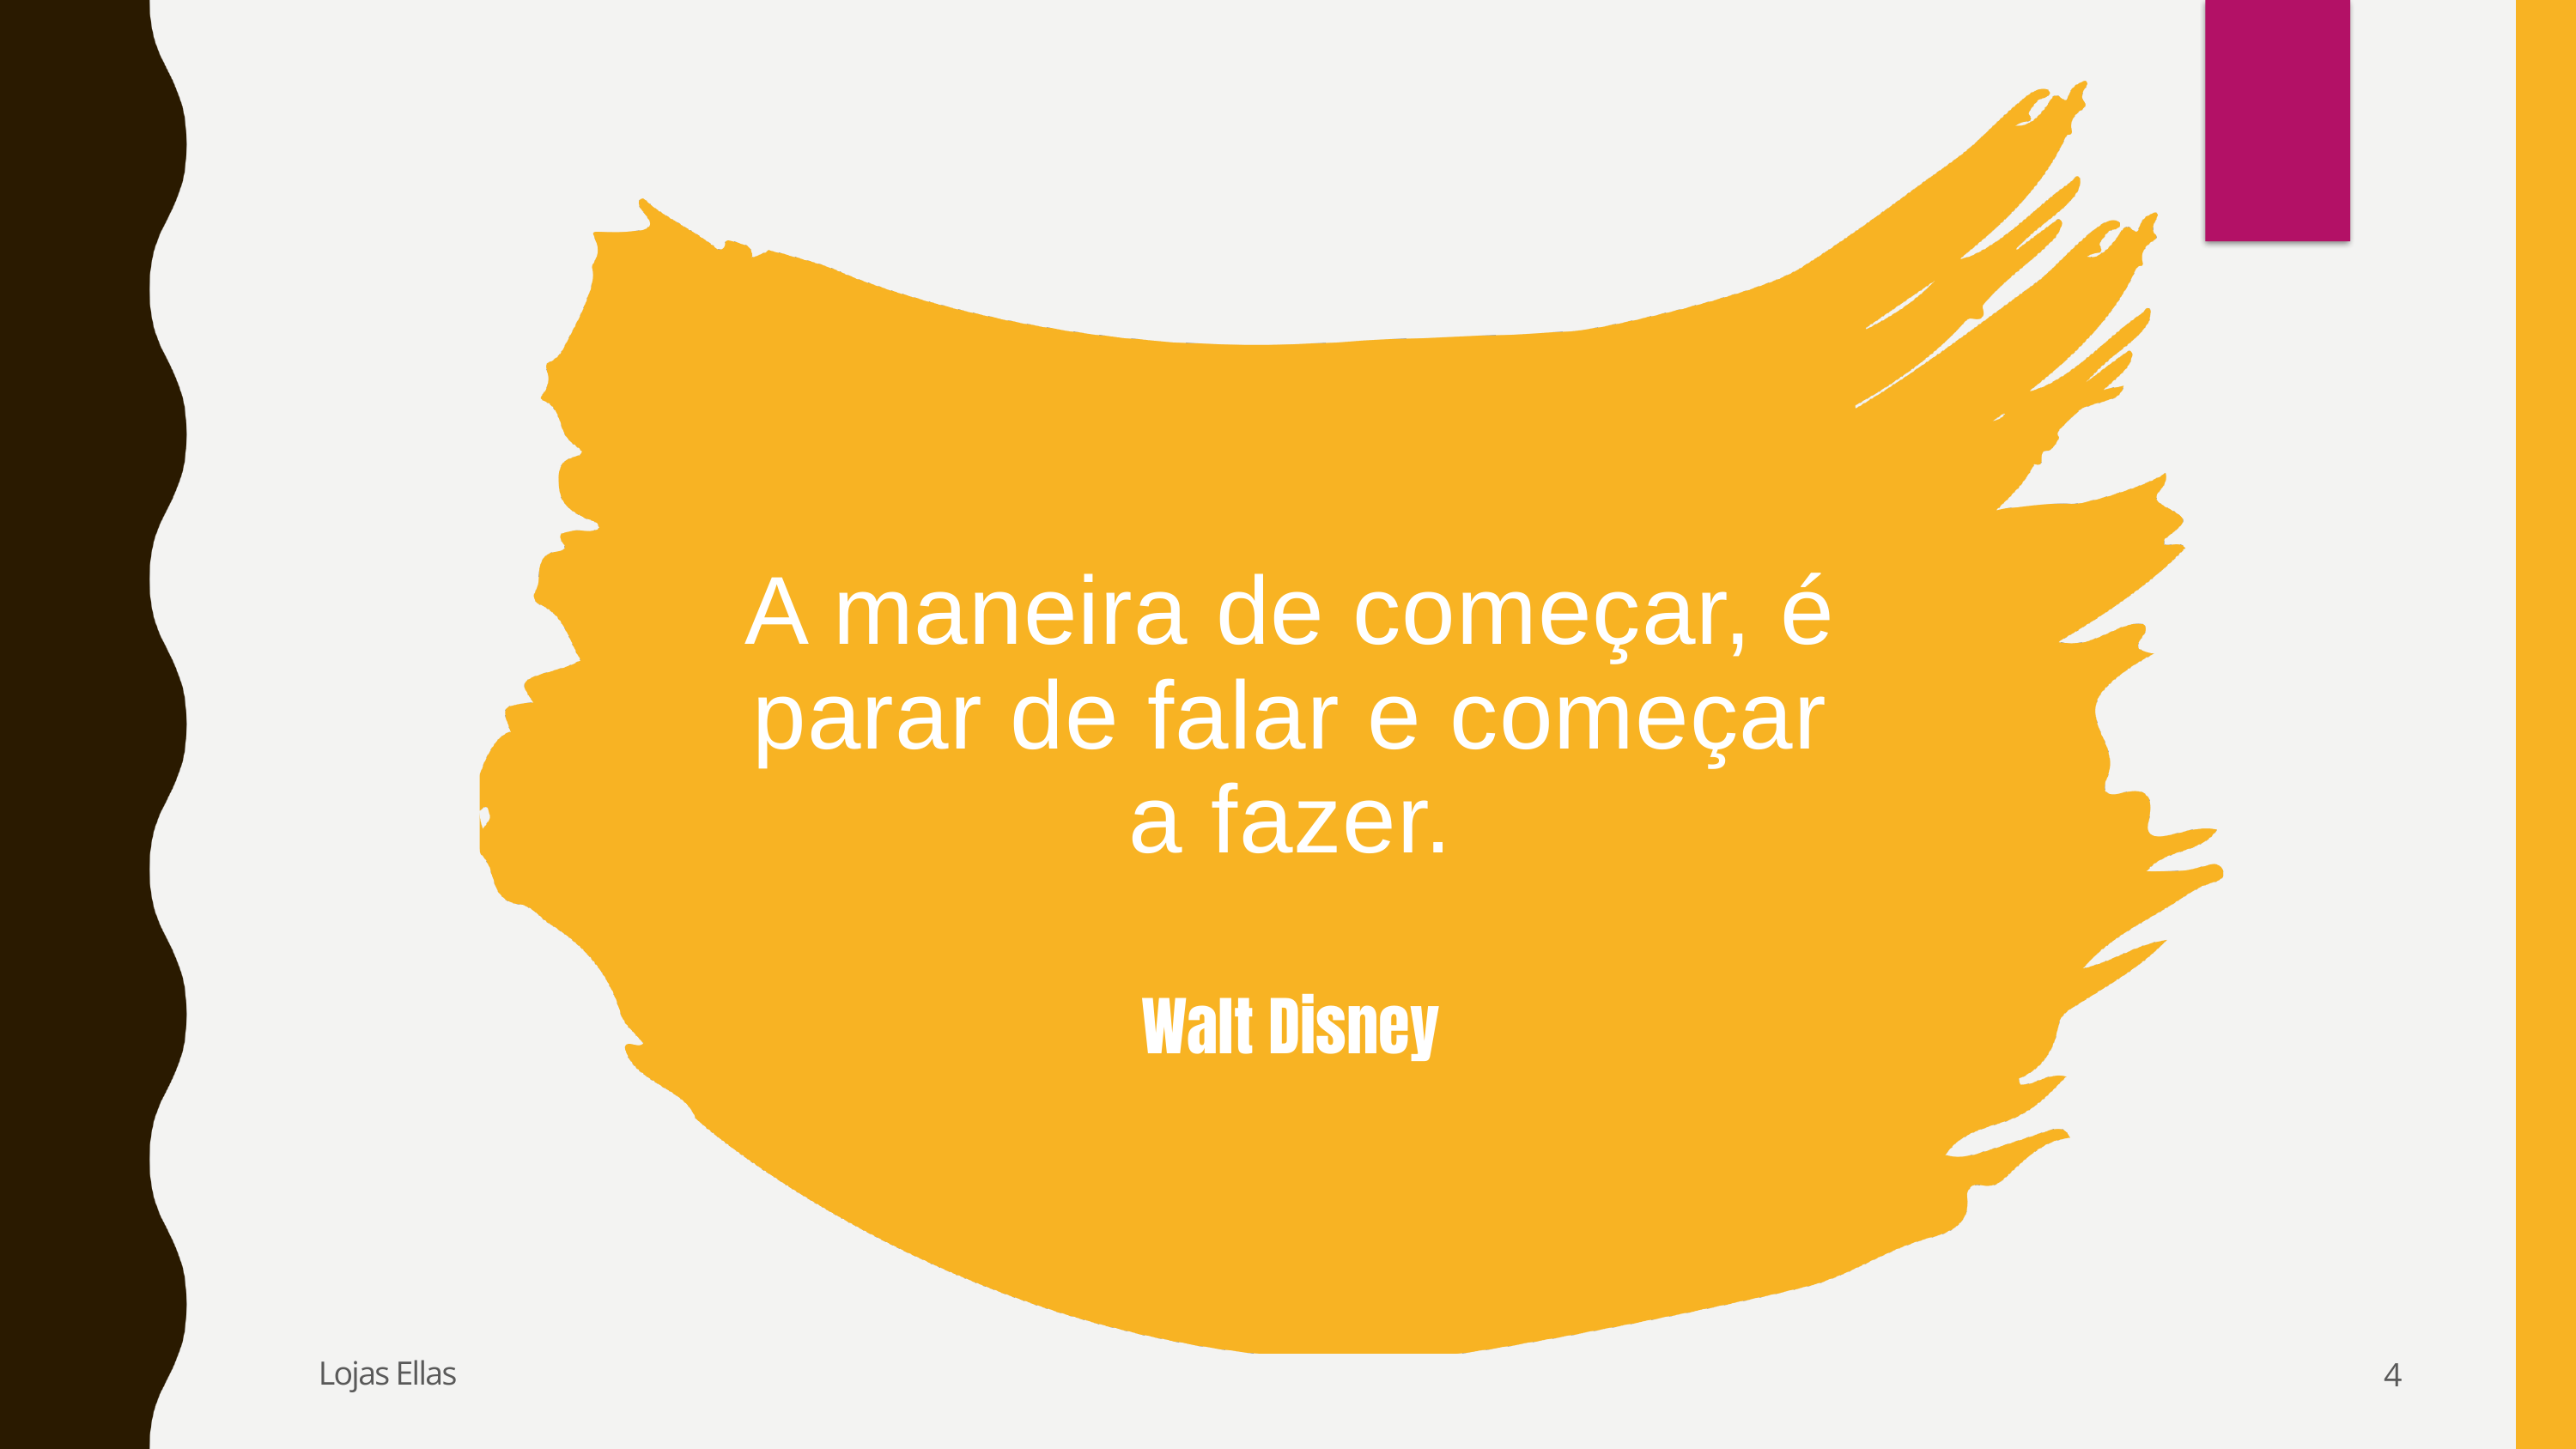

A maneira de começar, é parar de falar e começar a fazer.
Walt Disney
Lojas Ellas
4